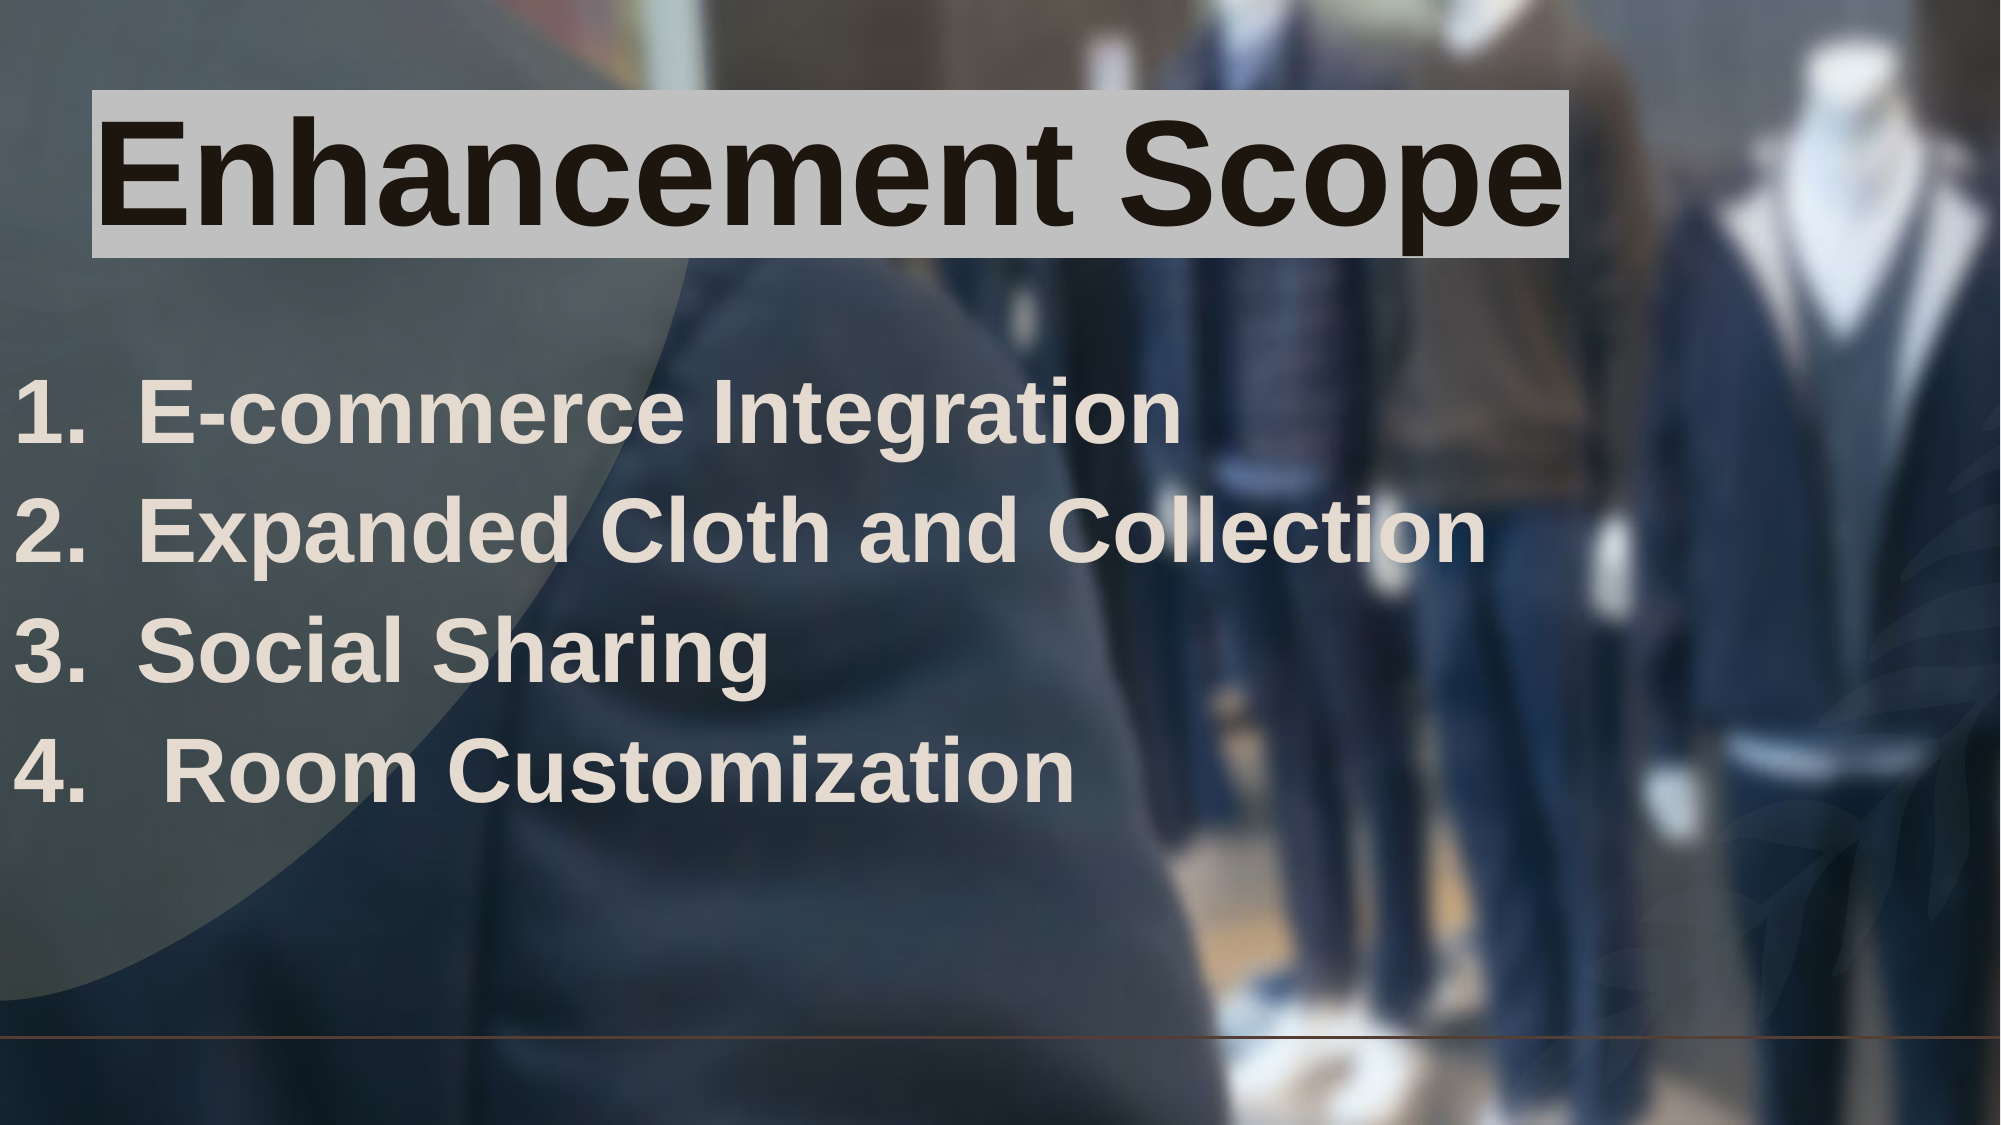

# Enhancement Scope
E-commerce Integration
Expanded Cloth and Collection
Social Sharing
 Room Customization